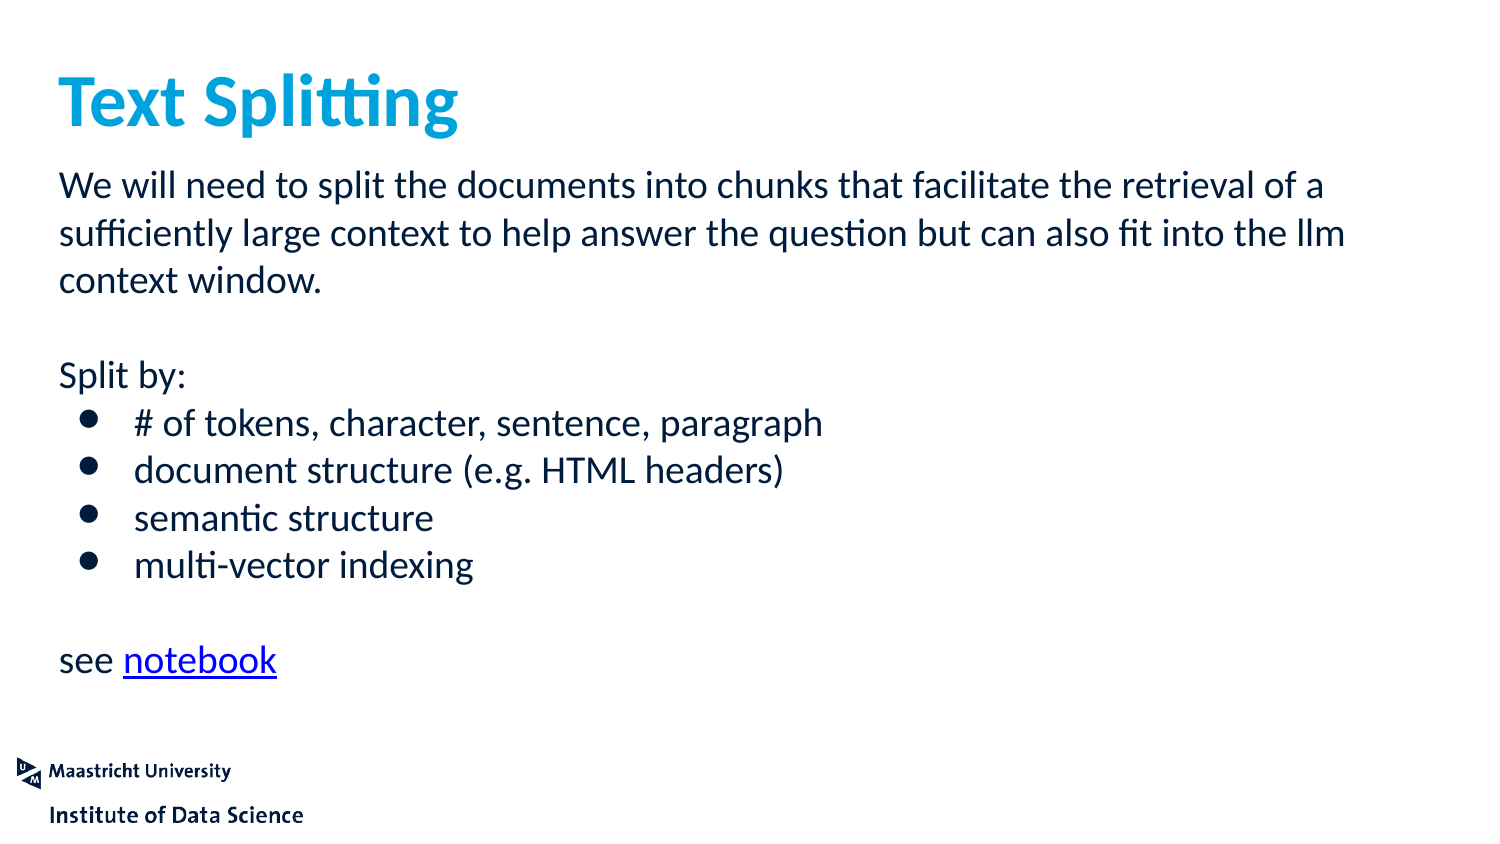

# Text Splitting
We will need to split the documents into chunks that facilitate the retrieval of a sufficiently large context to help answer the question but can also fit into the llm context window.

Split by:
# of tokens, character, sentence, paragraph
document structure (e.g. HTML headers)
semantic structure
multi-vector indexing

see notebook